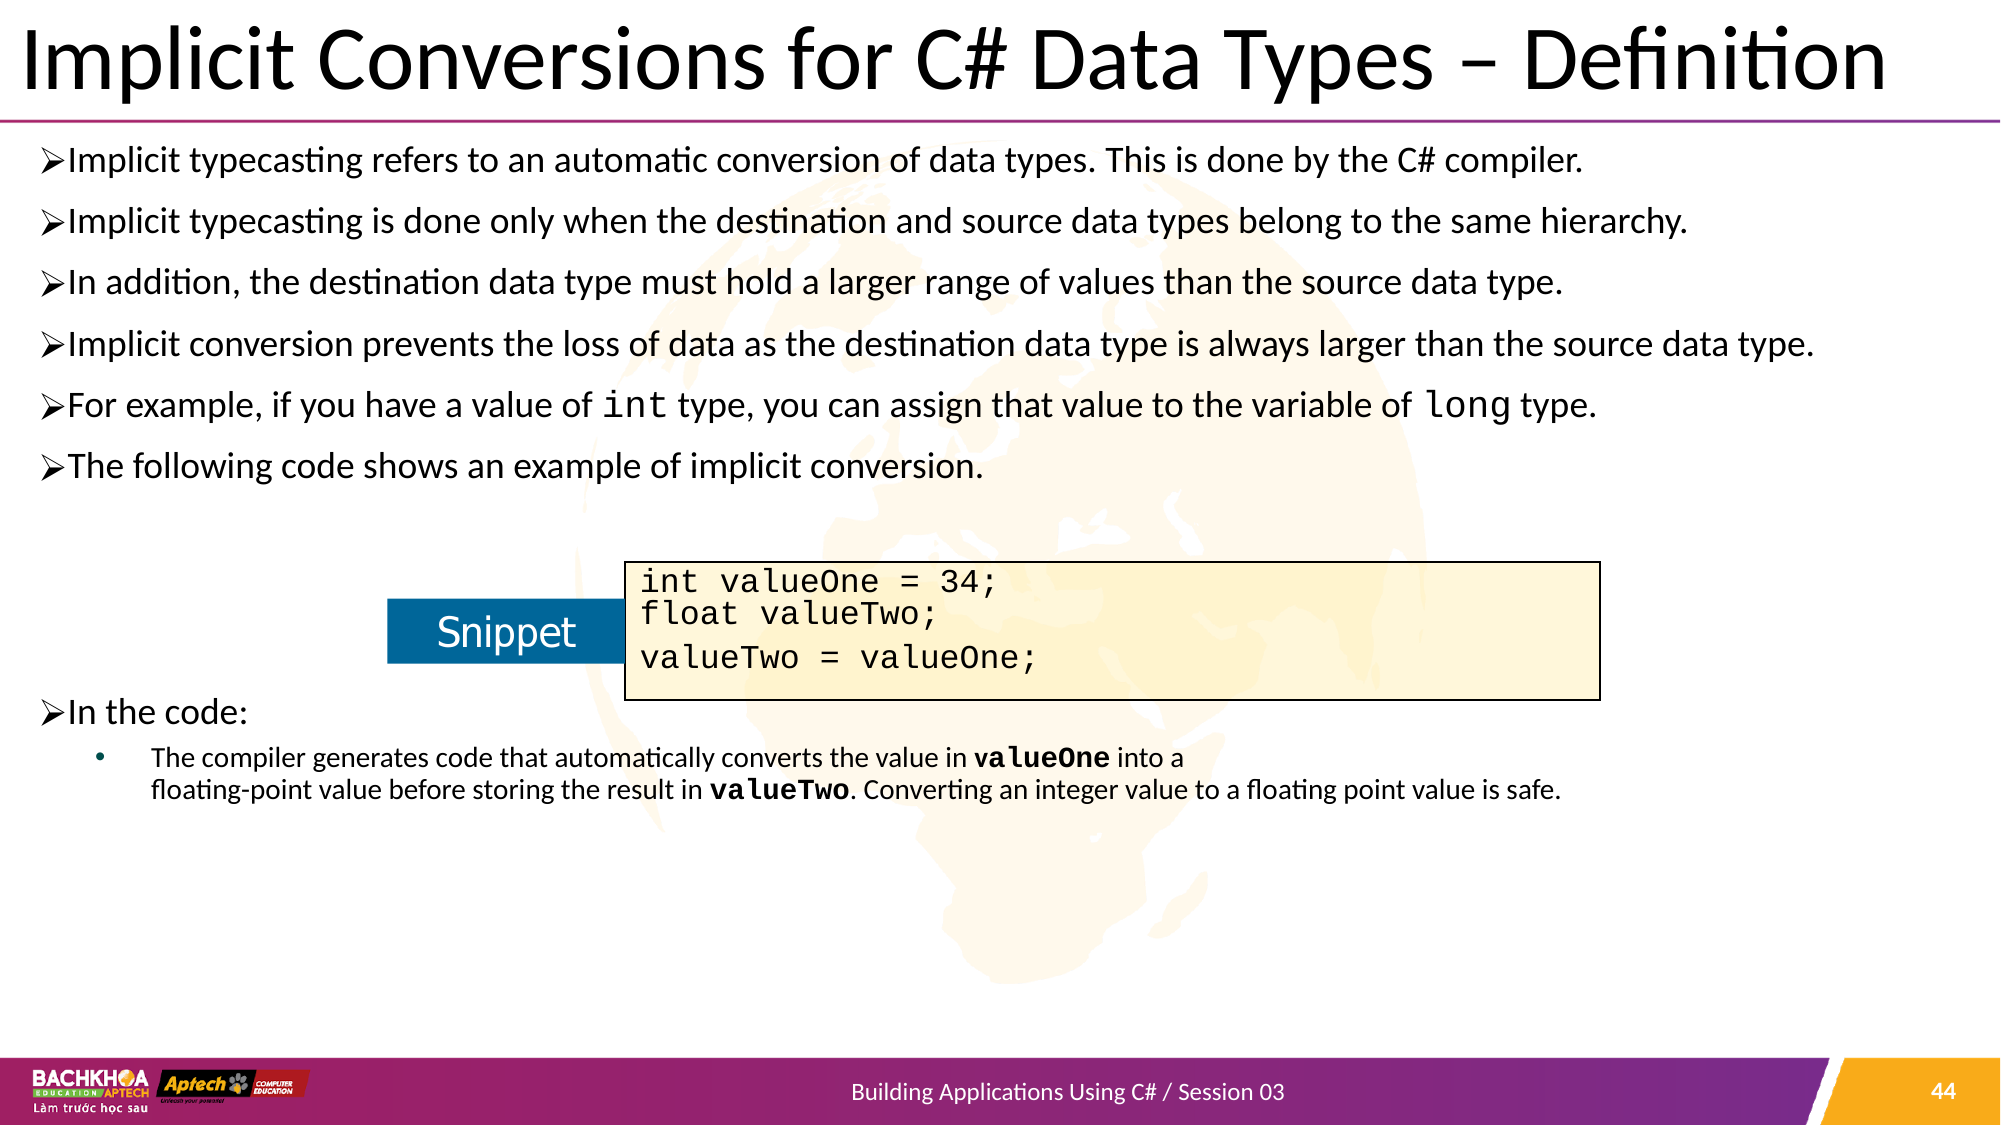

# Implicit Conversions for C# Data Types – Definition
Implicit typecasting refers to an automatic conversion of data types. This is done by the C# compiler.
Implicit typecasting is done only when the destination and source data types belong to the same hierarchy.
In addition, the destination data type must hold a larger range of values than the source data type.
Implicit conversion prevents the loss of data as the destination data type is always larger than the source data type.
For example, if you have a value of int type, you can assign that value to the variable of long type.
The following code shows an example of implicit conversion.

In the code:
The compiler generates code that automatically converts the value in valueOne into a
floating-point value before storing the result in valueTwo. Converting an integer value to a floating point value is safe.

int valueOne = 34;
float valueTwo;
valueTwo = valueOne;
Snippet
44
Building Applications Using C# / Session 03